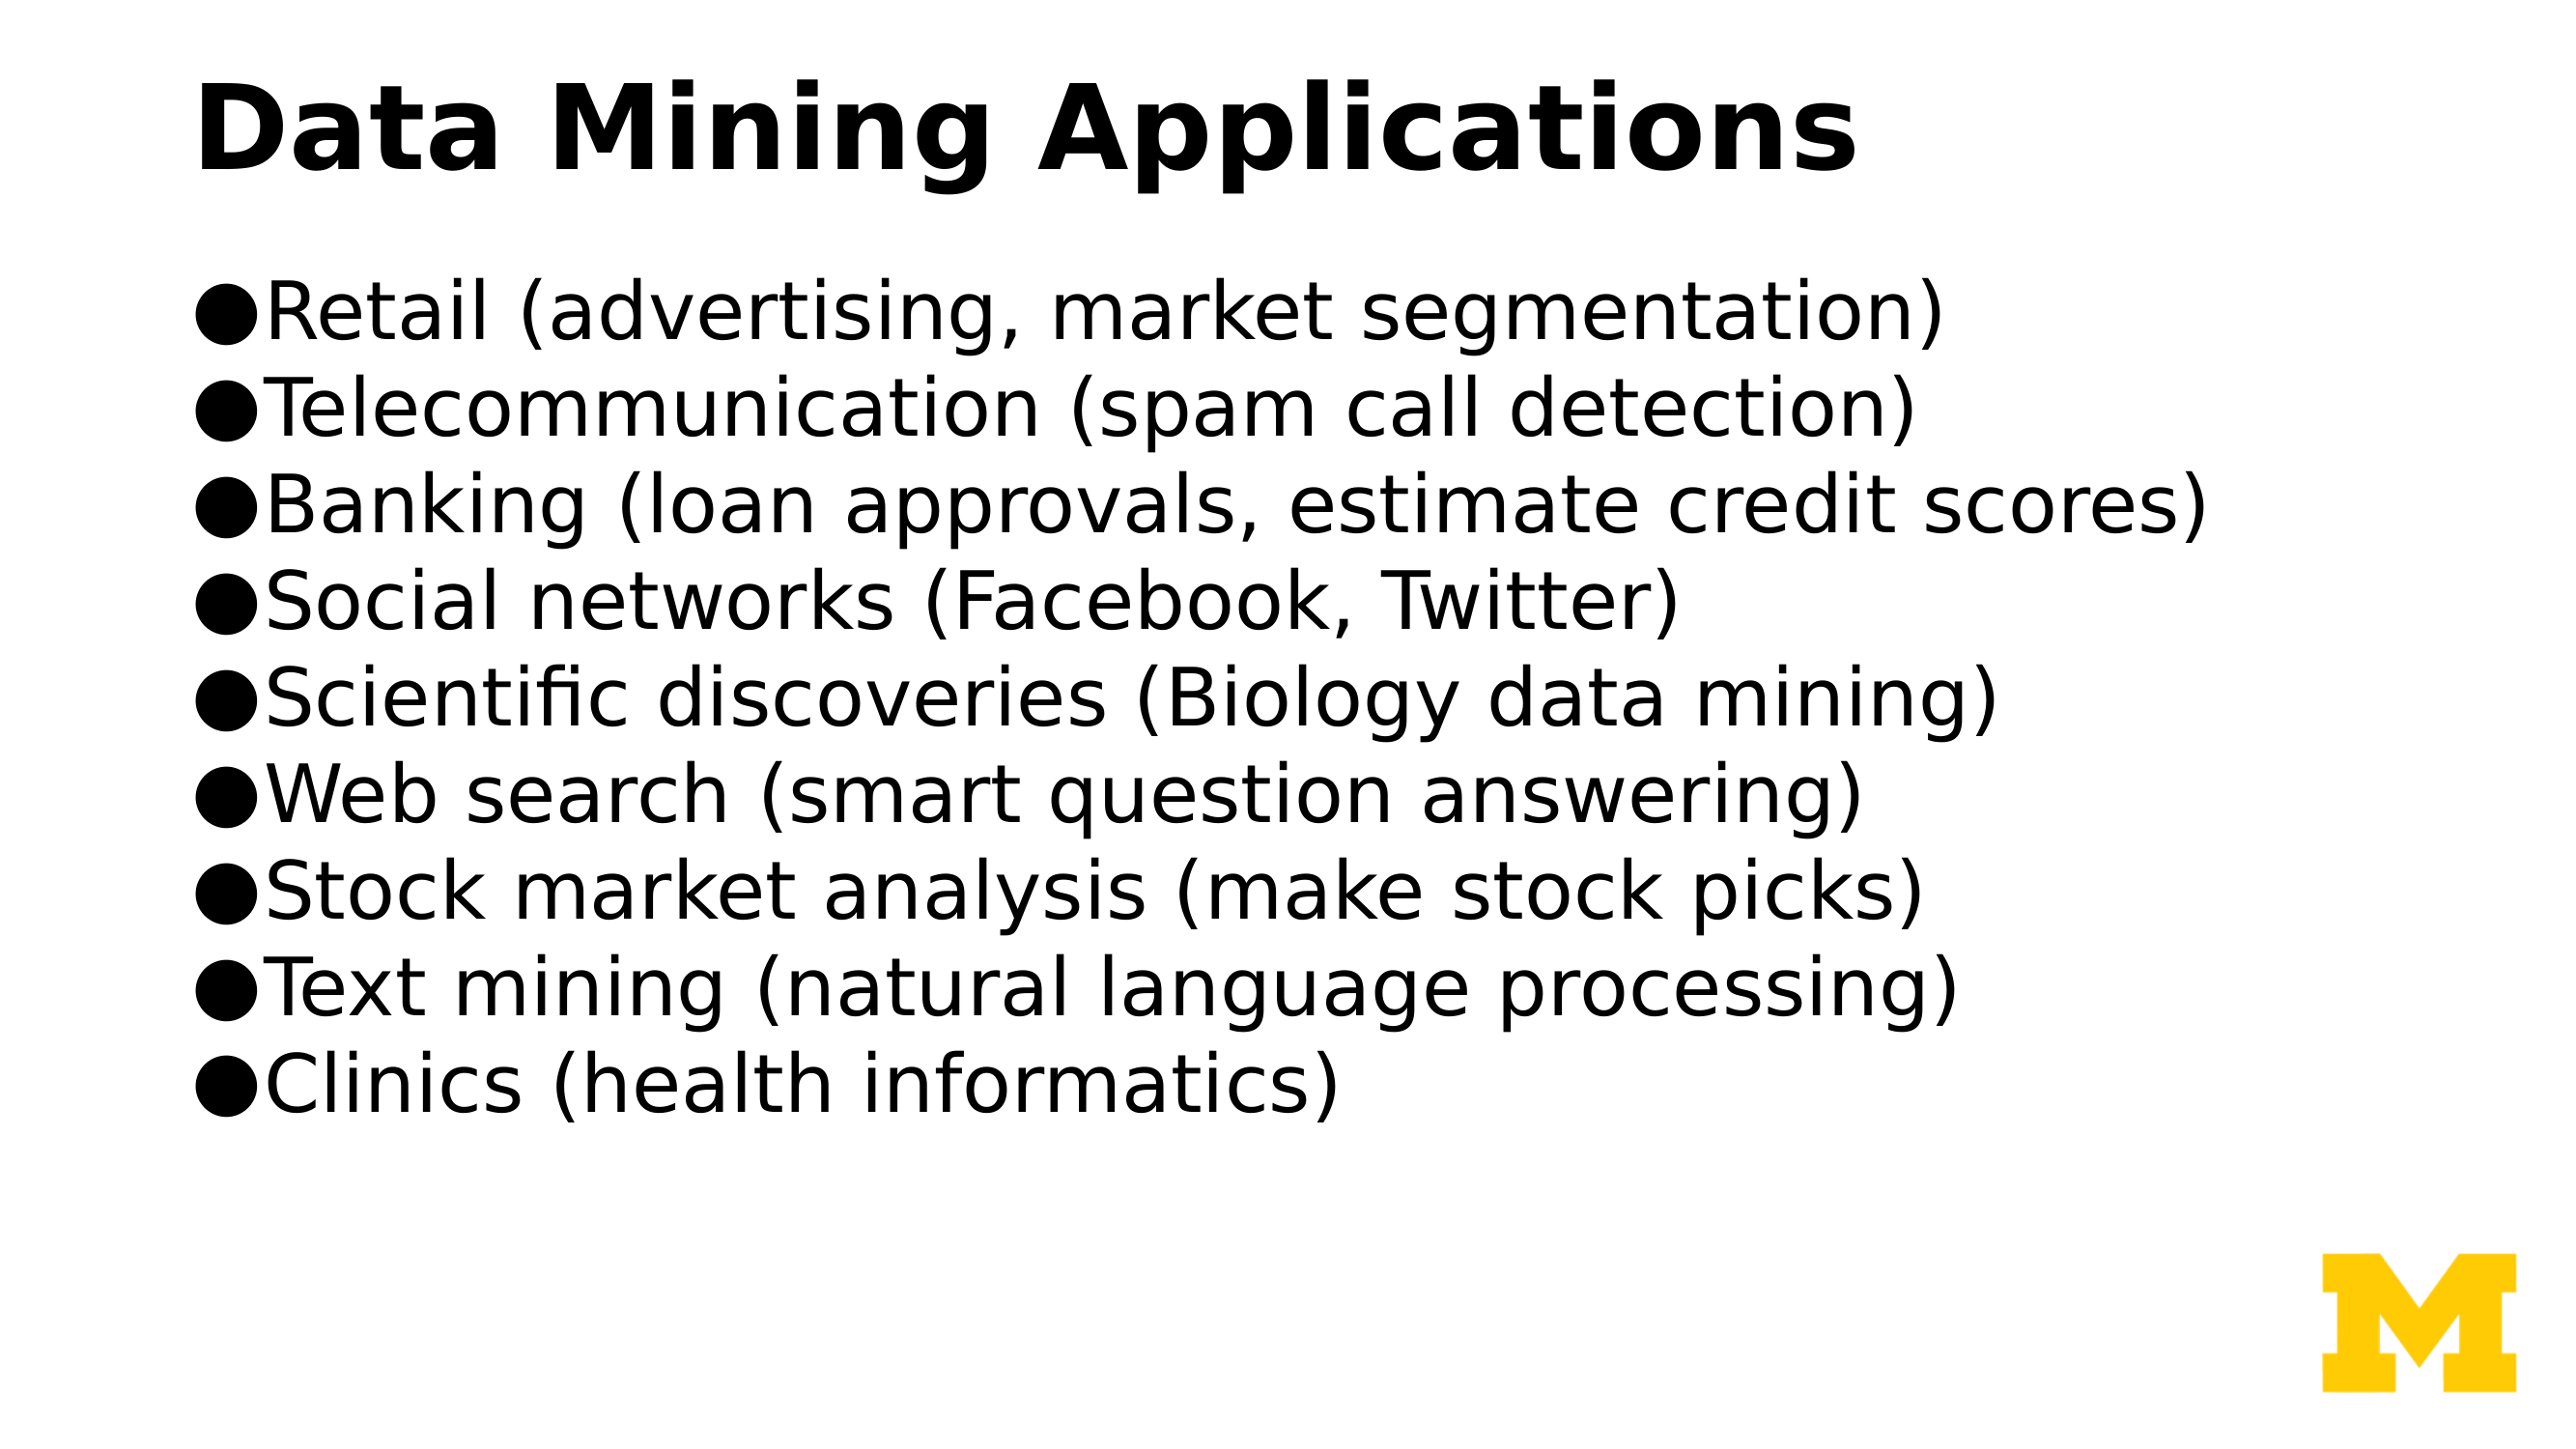

# Data Mining Applications
Retail (advertising, market segmentation)
Telecommunication (spam call detection)
Banking (loan approvals, estimate credit scores)
Social networks (Facebook, Twitter)
Scientific discoveries (Biology data mining)
Web search (smart question answering)
Stock market analysis (make stock picks)
Text mining (natural language processing)
Clinics (health informatics)